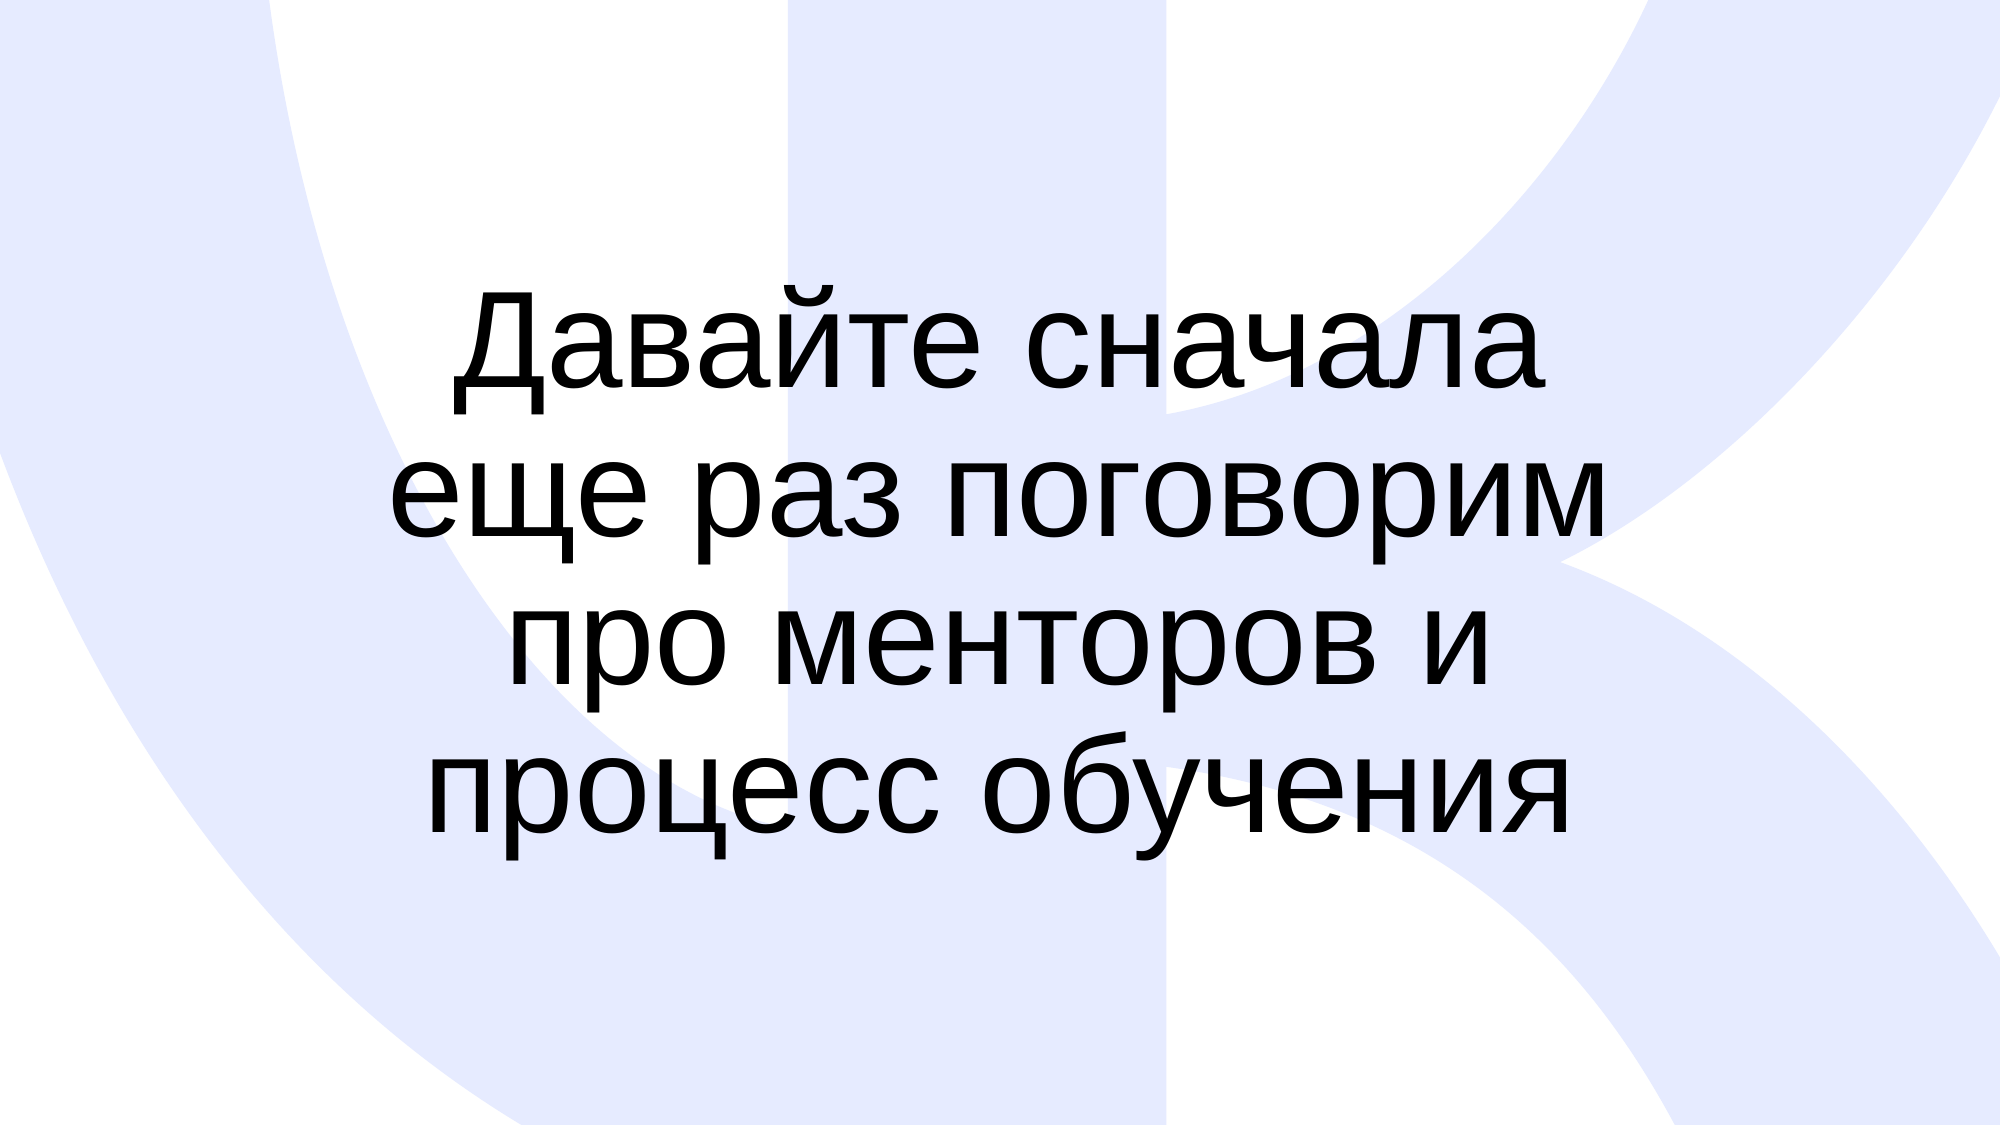

# Давайте сначала еще раз поговорим про менторов и процесс обучения